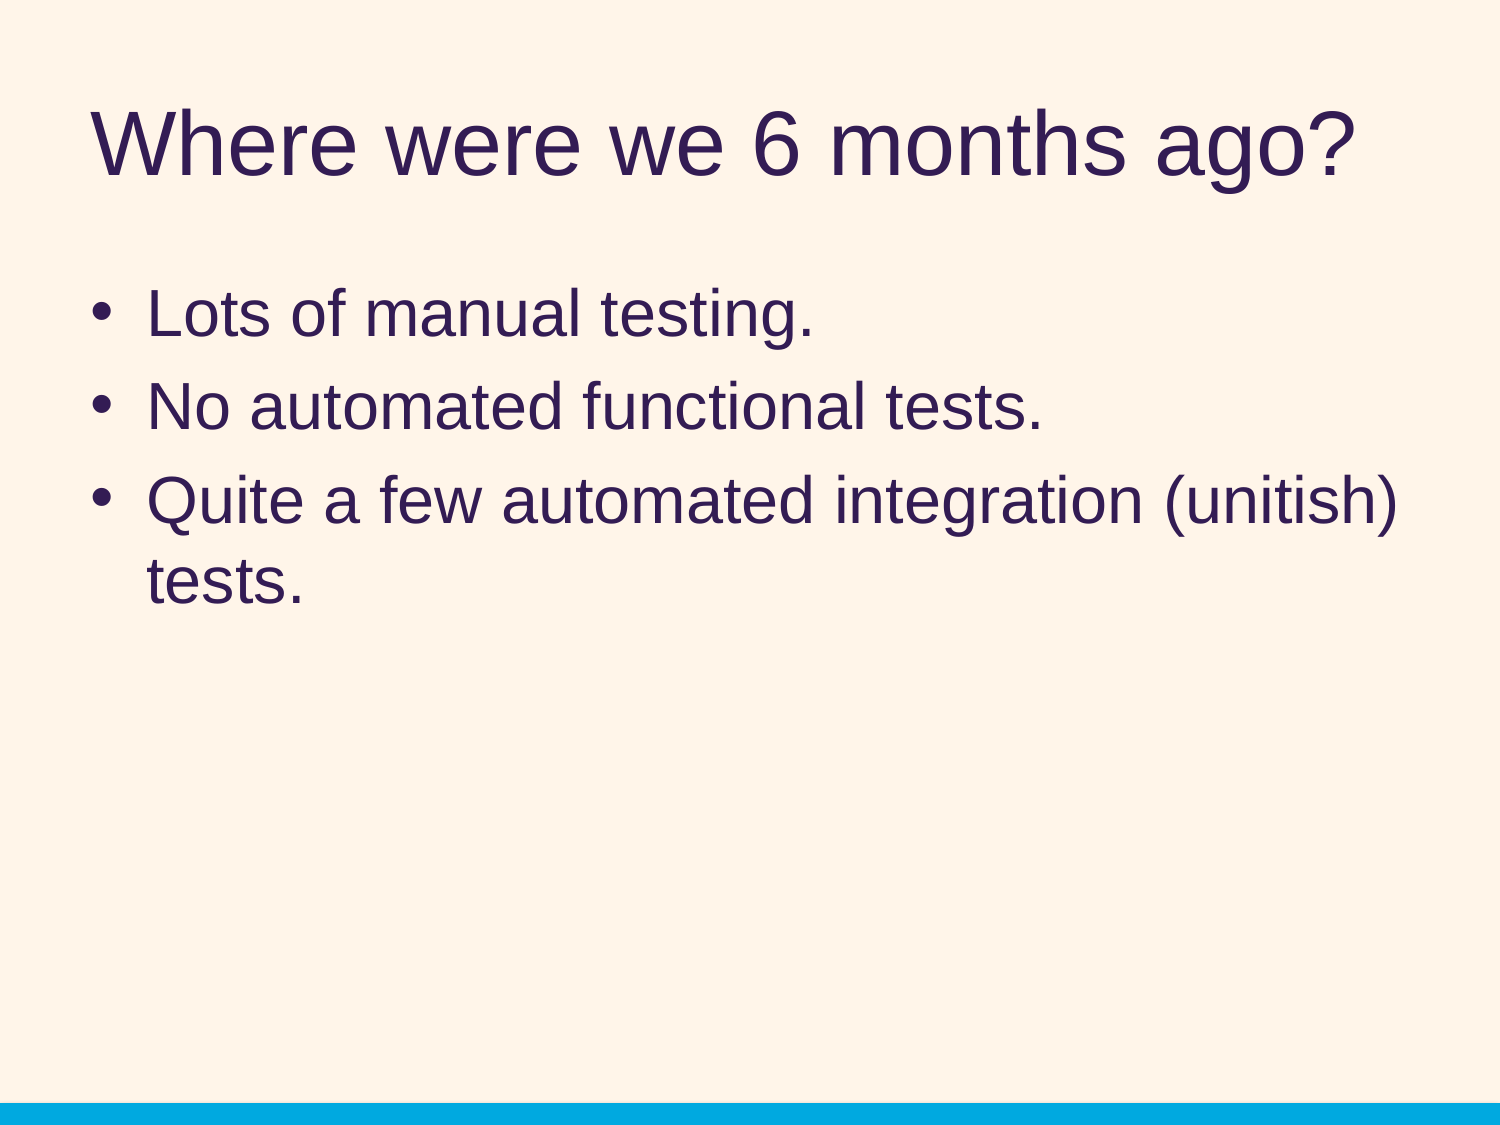

# Where were we 6 months ago?
Lots of manual testing.
No automated functional tests.
Quite a few automated integration (unitish) tests.